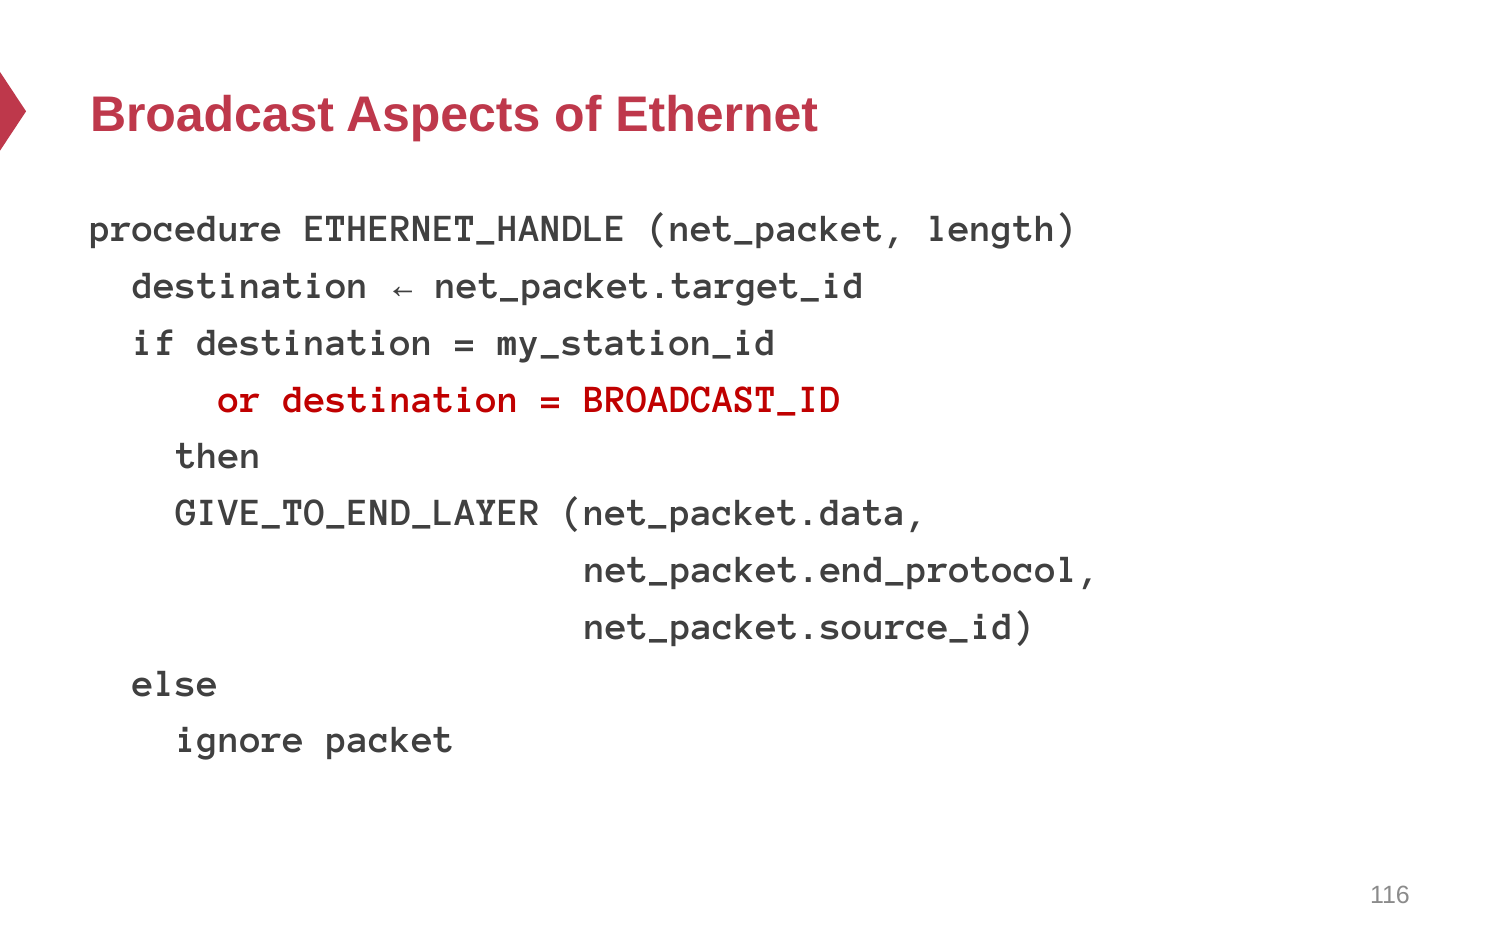

# Broadcast Aspects of Ethernet
procedure ETHERNET_HANDLE (net_packet, length)
  destination ← net_packet.target_id
  if destination = my_station_id
      or destination = BROADCAST_ID
    then
    GIVE_TO_END_LAYER (net_packet.data,
                       net_packet.end_protocol,
                       net_packet.source_id)
  else
    ignore packet
116